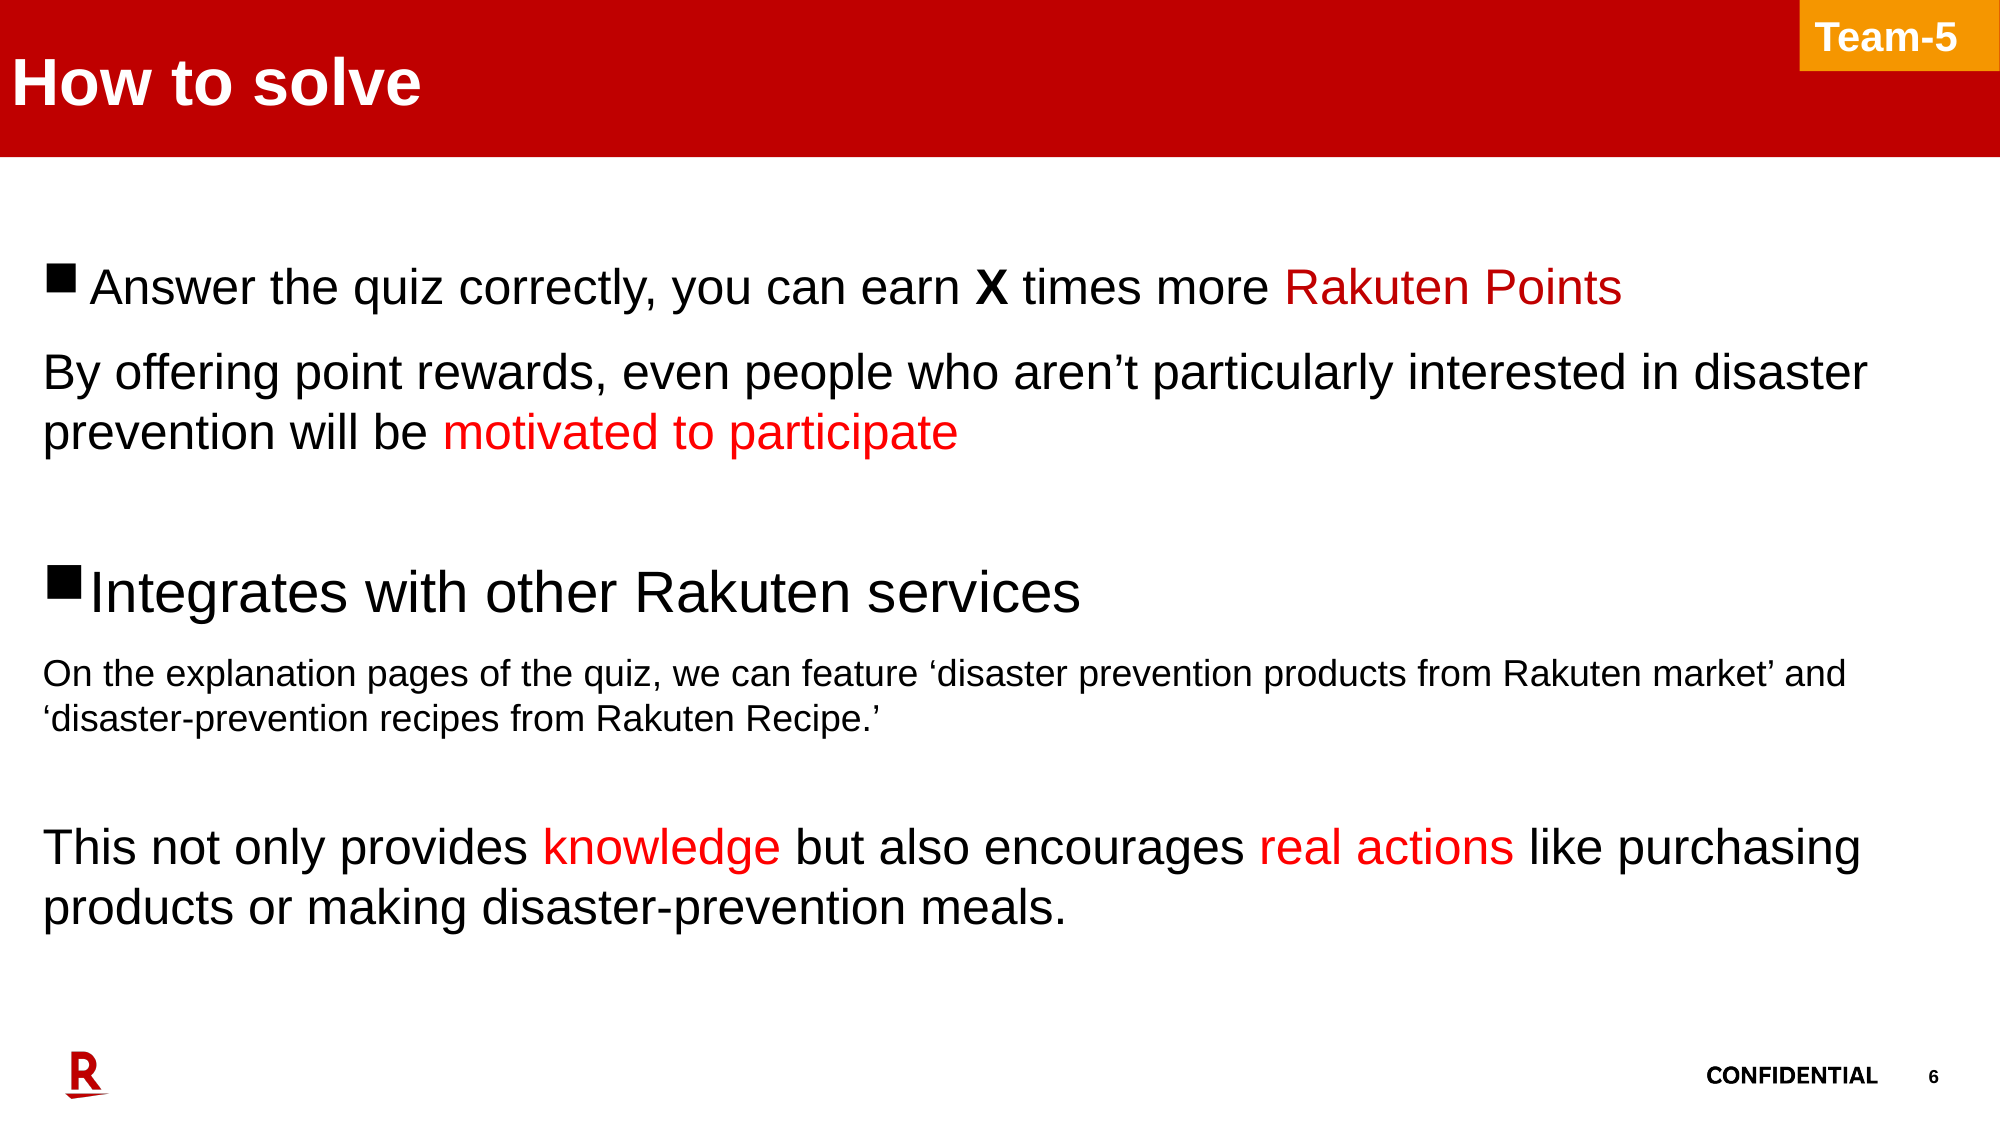

# How to solve
Team-5
Answer the quiz correctly, you can earn X times more Rakuten Points
By offering point rewards, even people who aren’t particularly interested in disaster prevention will be motivated to participate

Integrates with other Rakuten services
On the explanation pages of the quiz, we can feature ‘disaster prevention products from Rakuten market’ and ‘disaster-prevention recipes from Rakuten Recipe.’

This not only provides knowledge but also encourages real actions like purchasing products or making disaster-prevention meals.